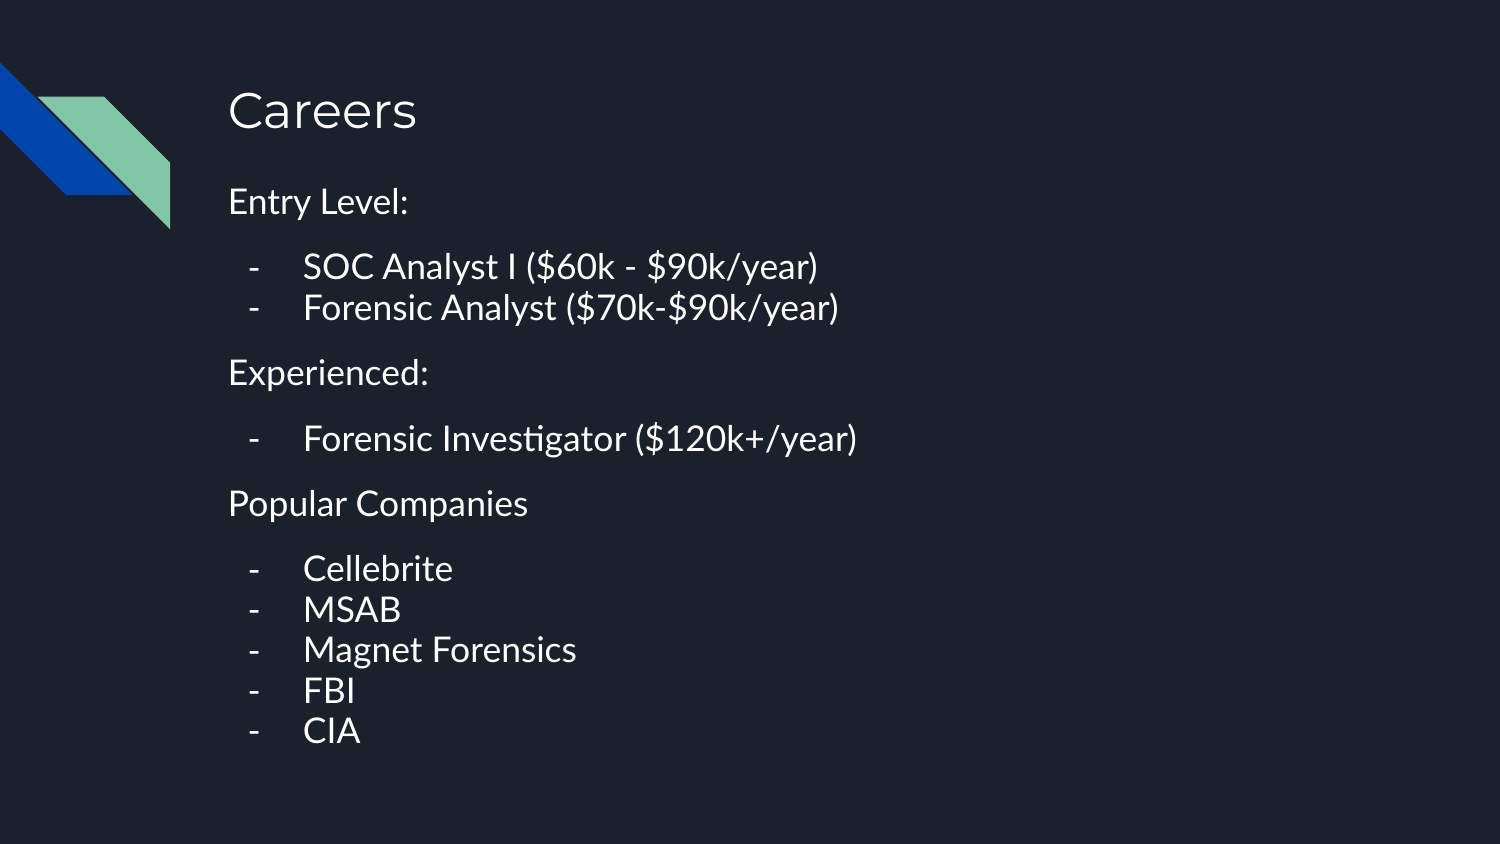

# Careers
Entry Level:
SOC Analyst I ($60k - $90k/year)
Forensic Analyst ($70k-$90k/year)
Experienced:
Forensic Investigator ($120k+/year)
Popular Companies
Cellebrite
MSAB
Magnet Forensics
FBI
CIA